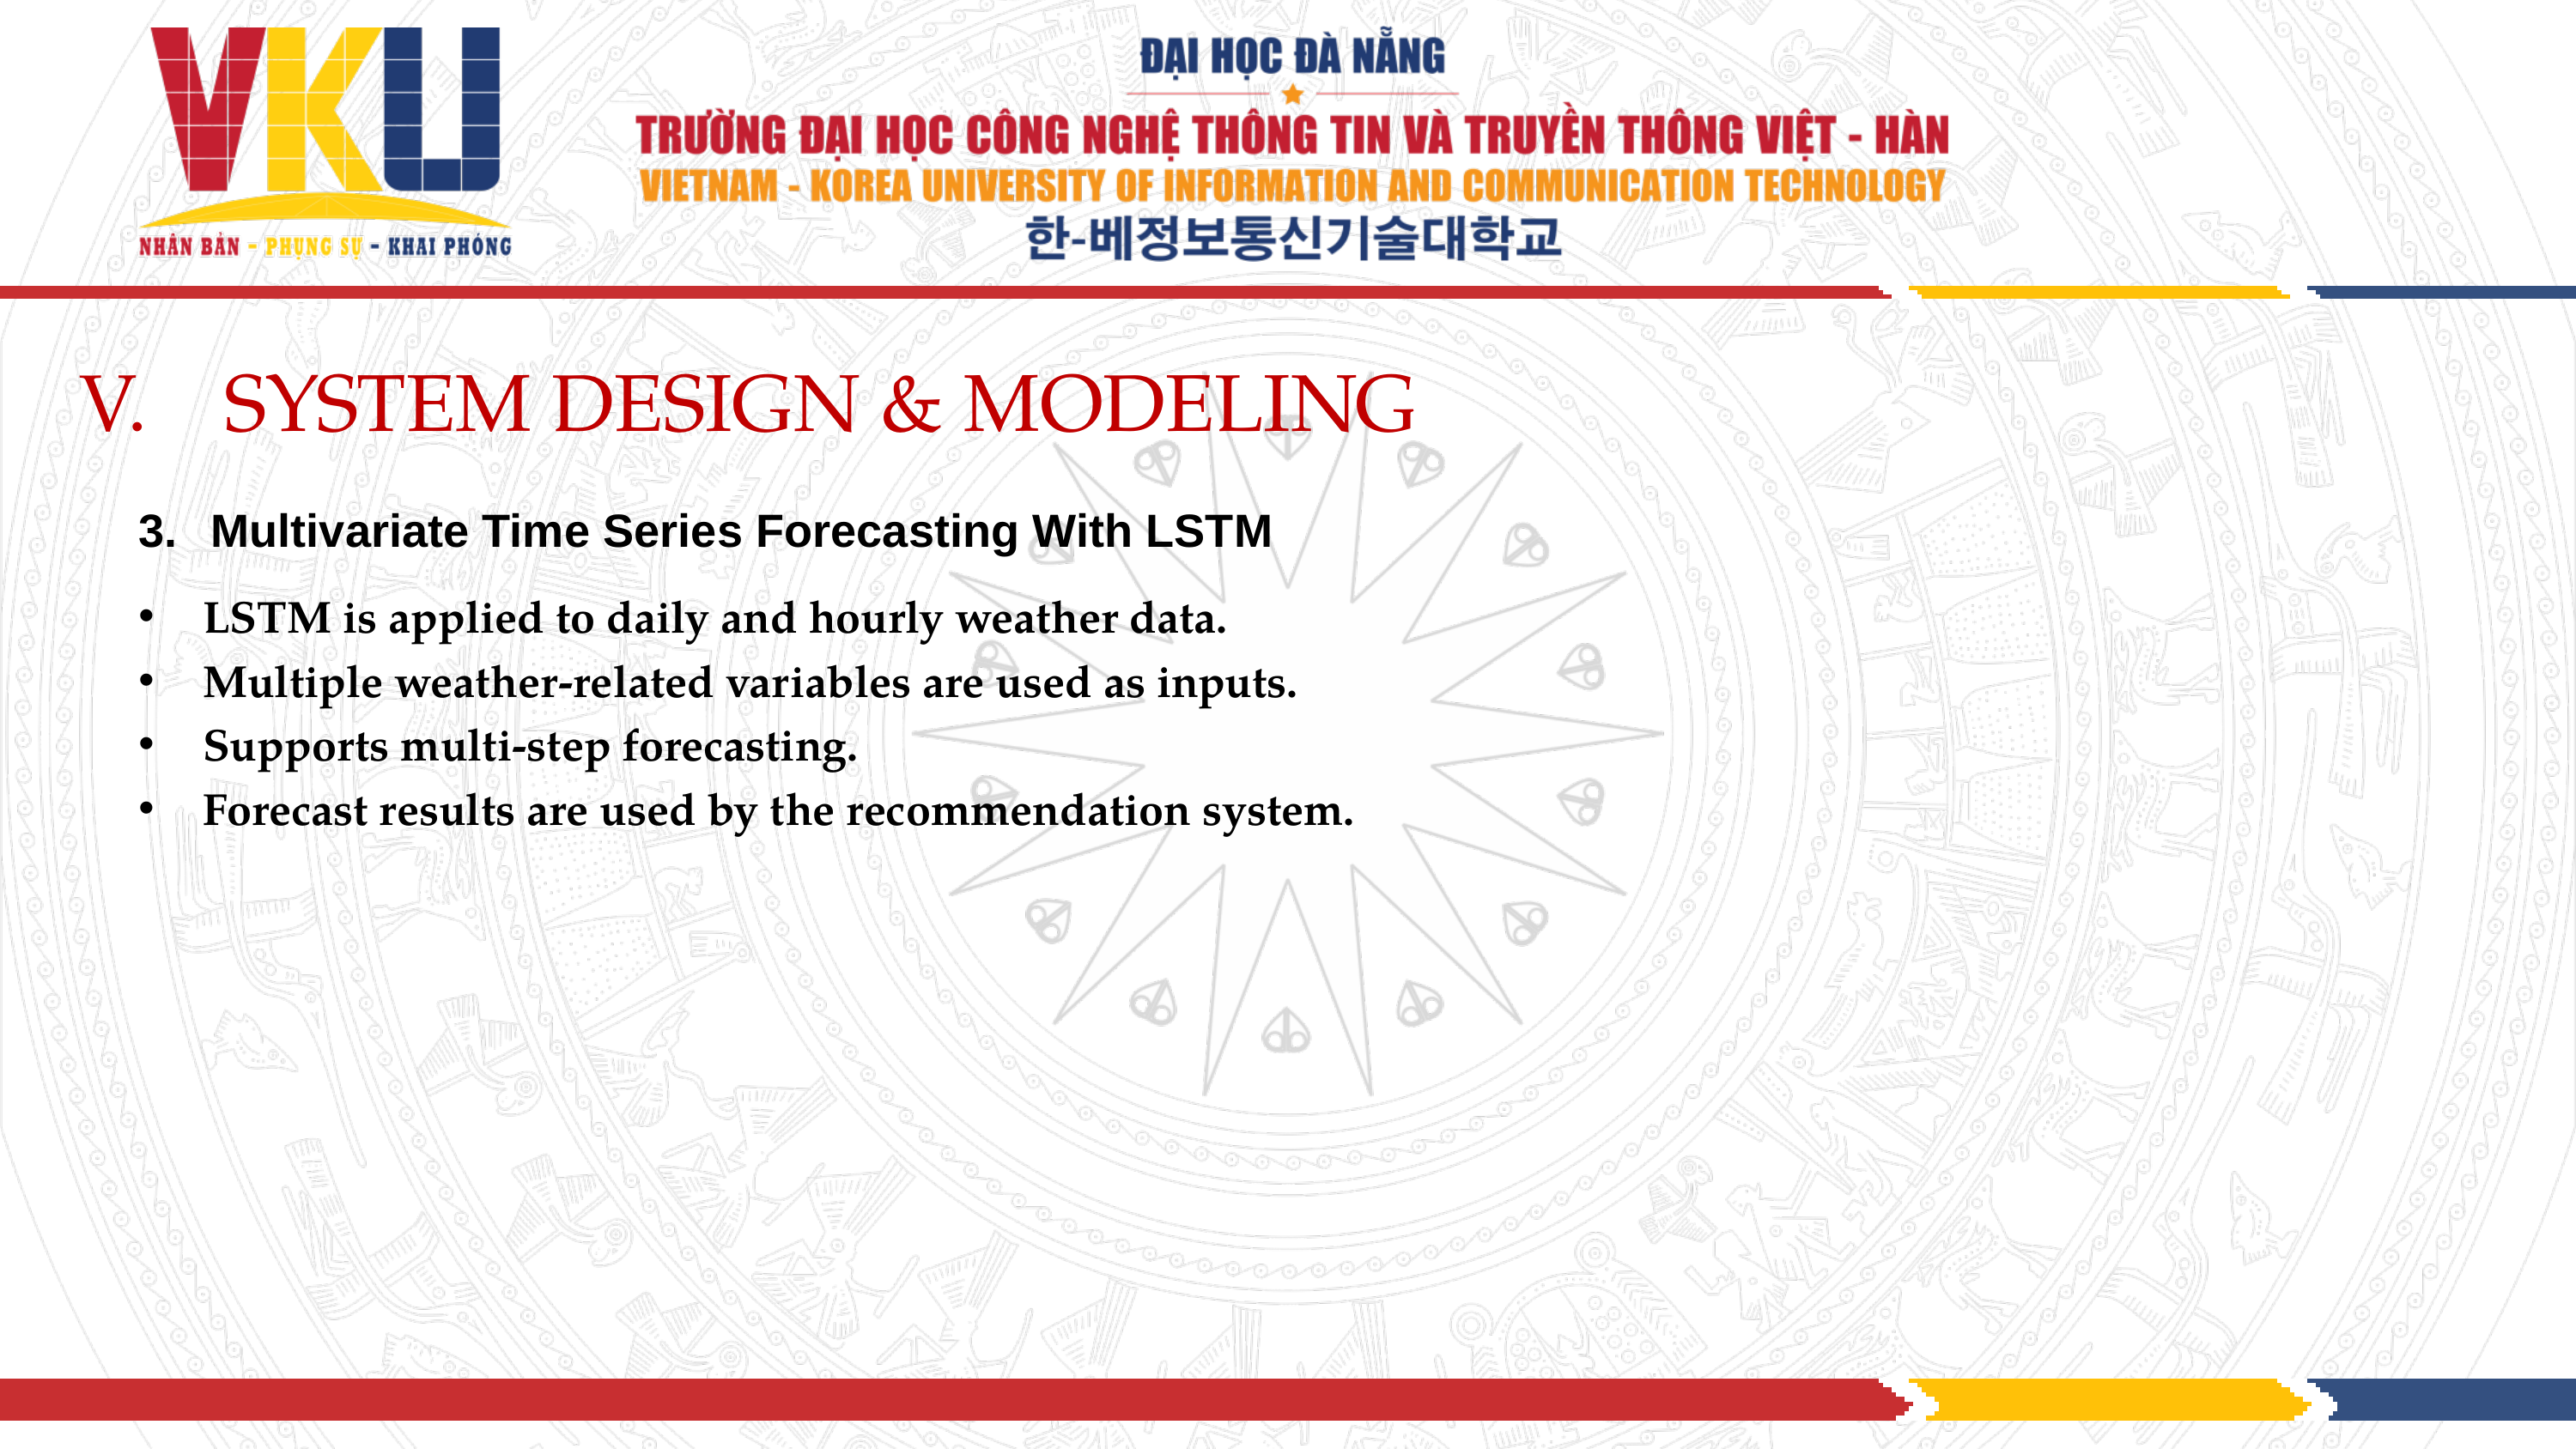

SYSTEM DESIGN & MODELING
Multivariate Time Series Forecasting With LSTM
LSTM is applied to daily and hourly weather data.
Multiple weather-related variables are used as inputs.
Supports multi-step forecasting.
Forecast results are used by the recommendation system.